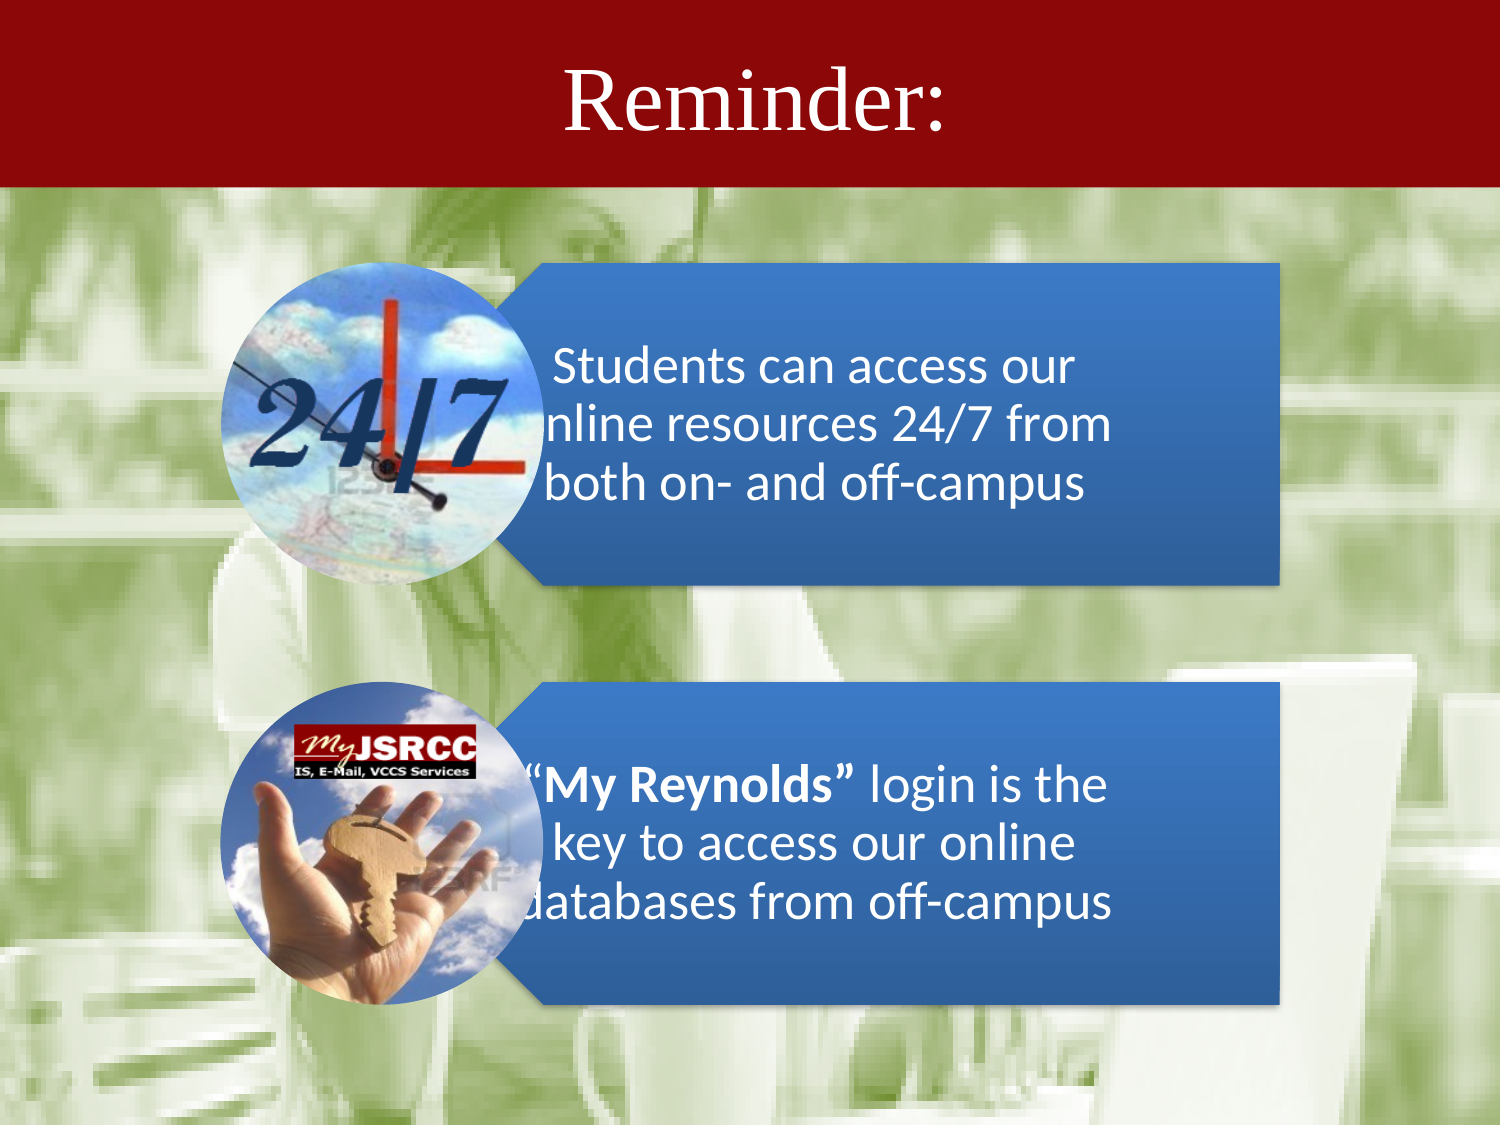

# Reminder:
Students can access our online resources 24/7 from both on- and off-campus
“My Reynolds” login is the key to access our online databases from off-campus